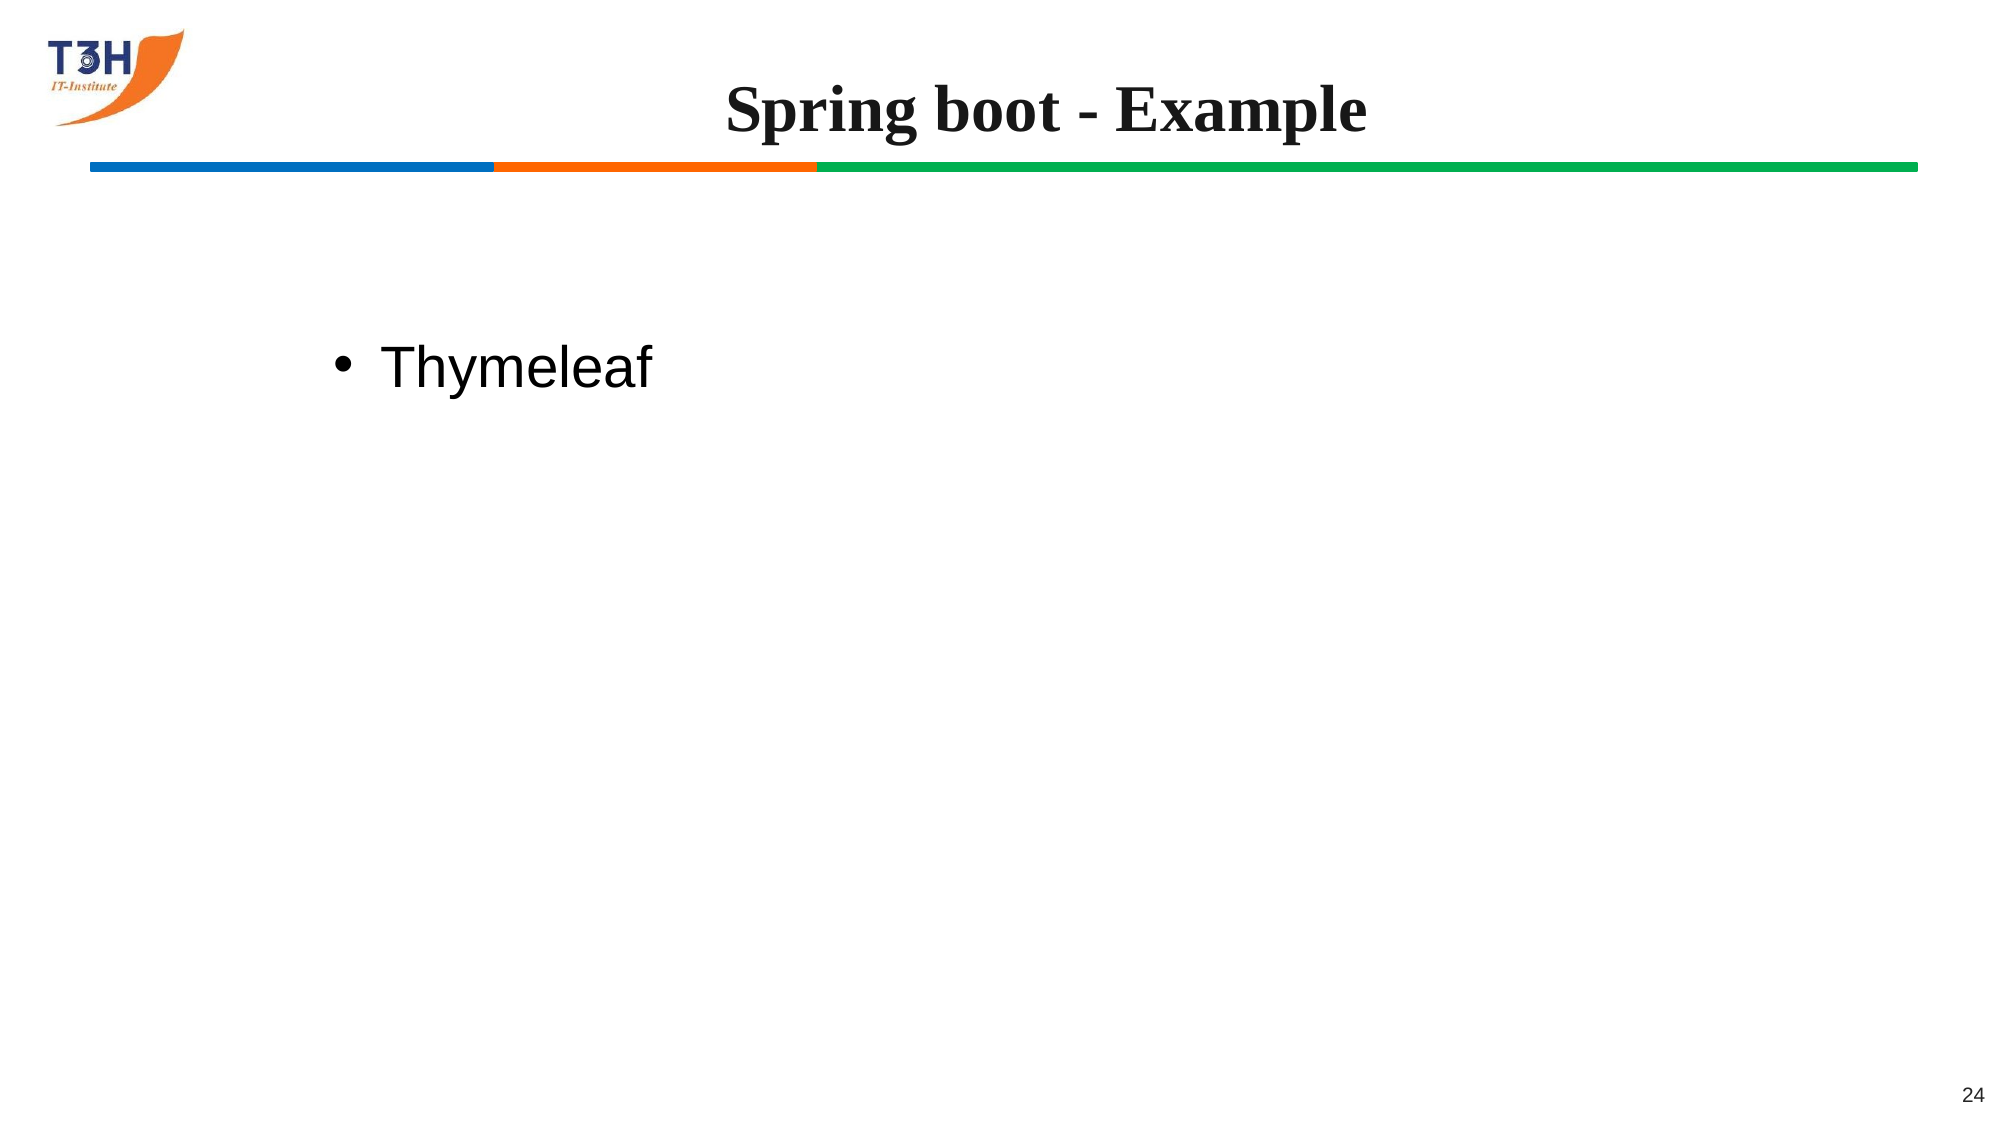

# Spring boot - Example

Thymeleaf
1
2
3
24